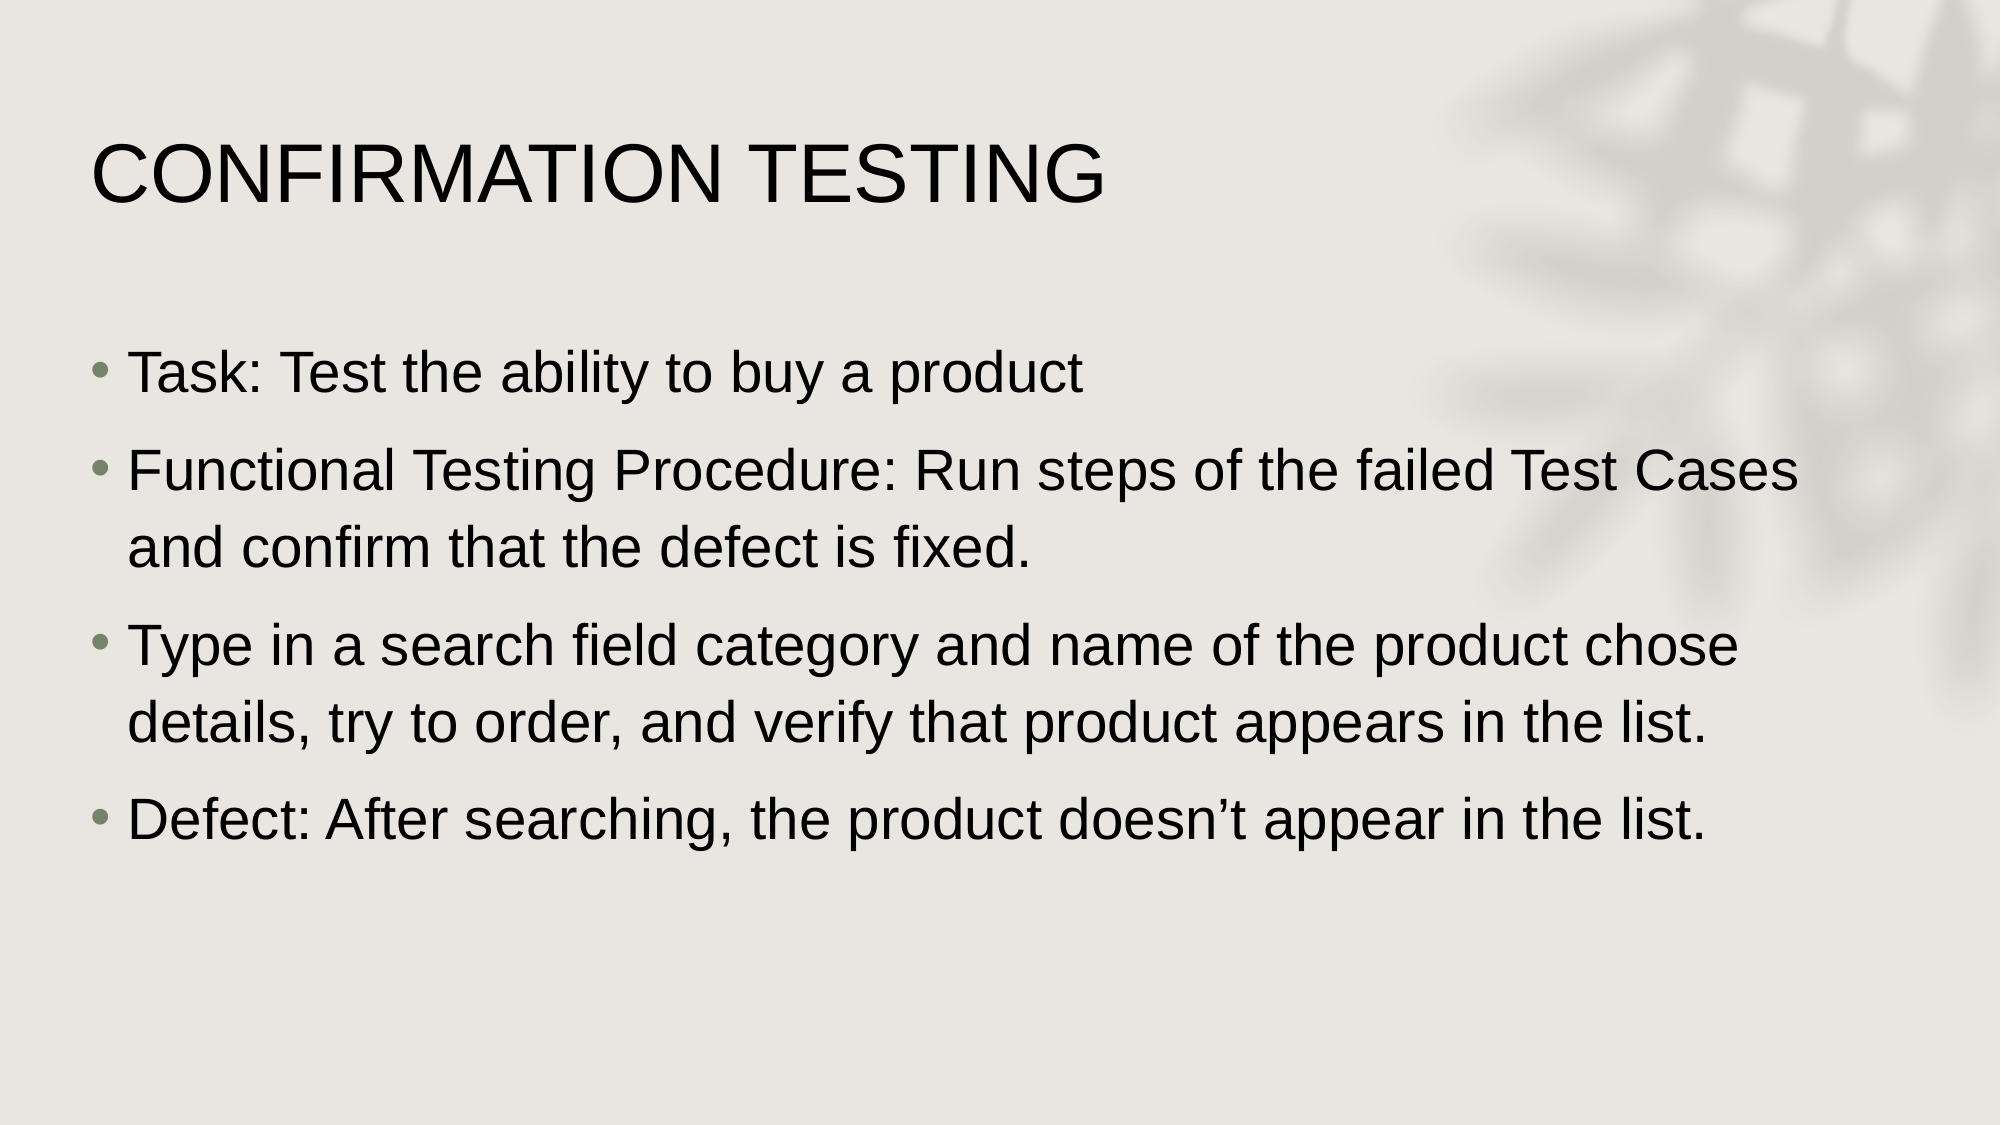

# CONFIRMATION TESTING
Task: Test the ability to buy a product
Functional Testing Procedure: Run steps of the failed Test Cases and confirm that the defect is fixed.
Type in a search field category and name of the product chose details, try to order, and verify that product appears in the list.
Defect: After searching, the product doesn’t appear in the list.